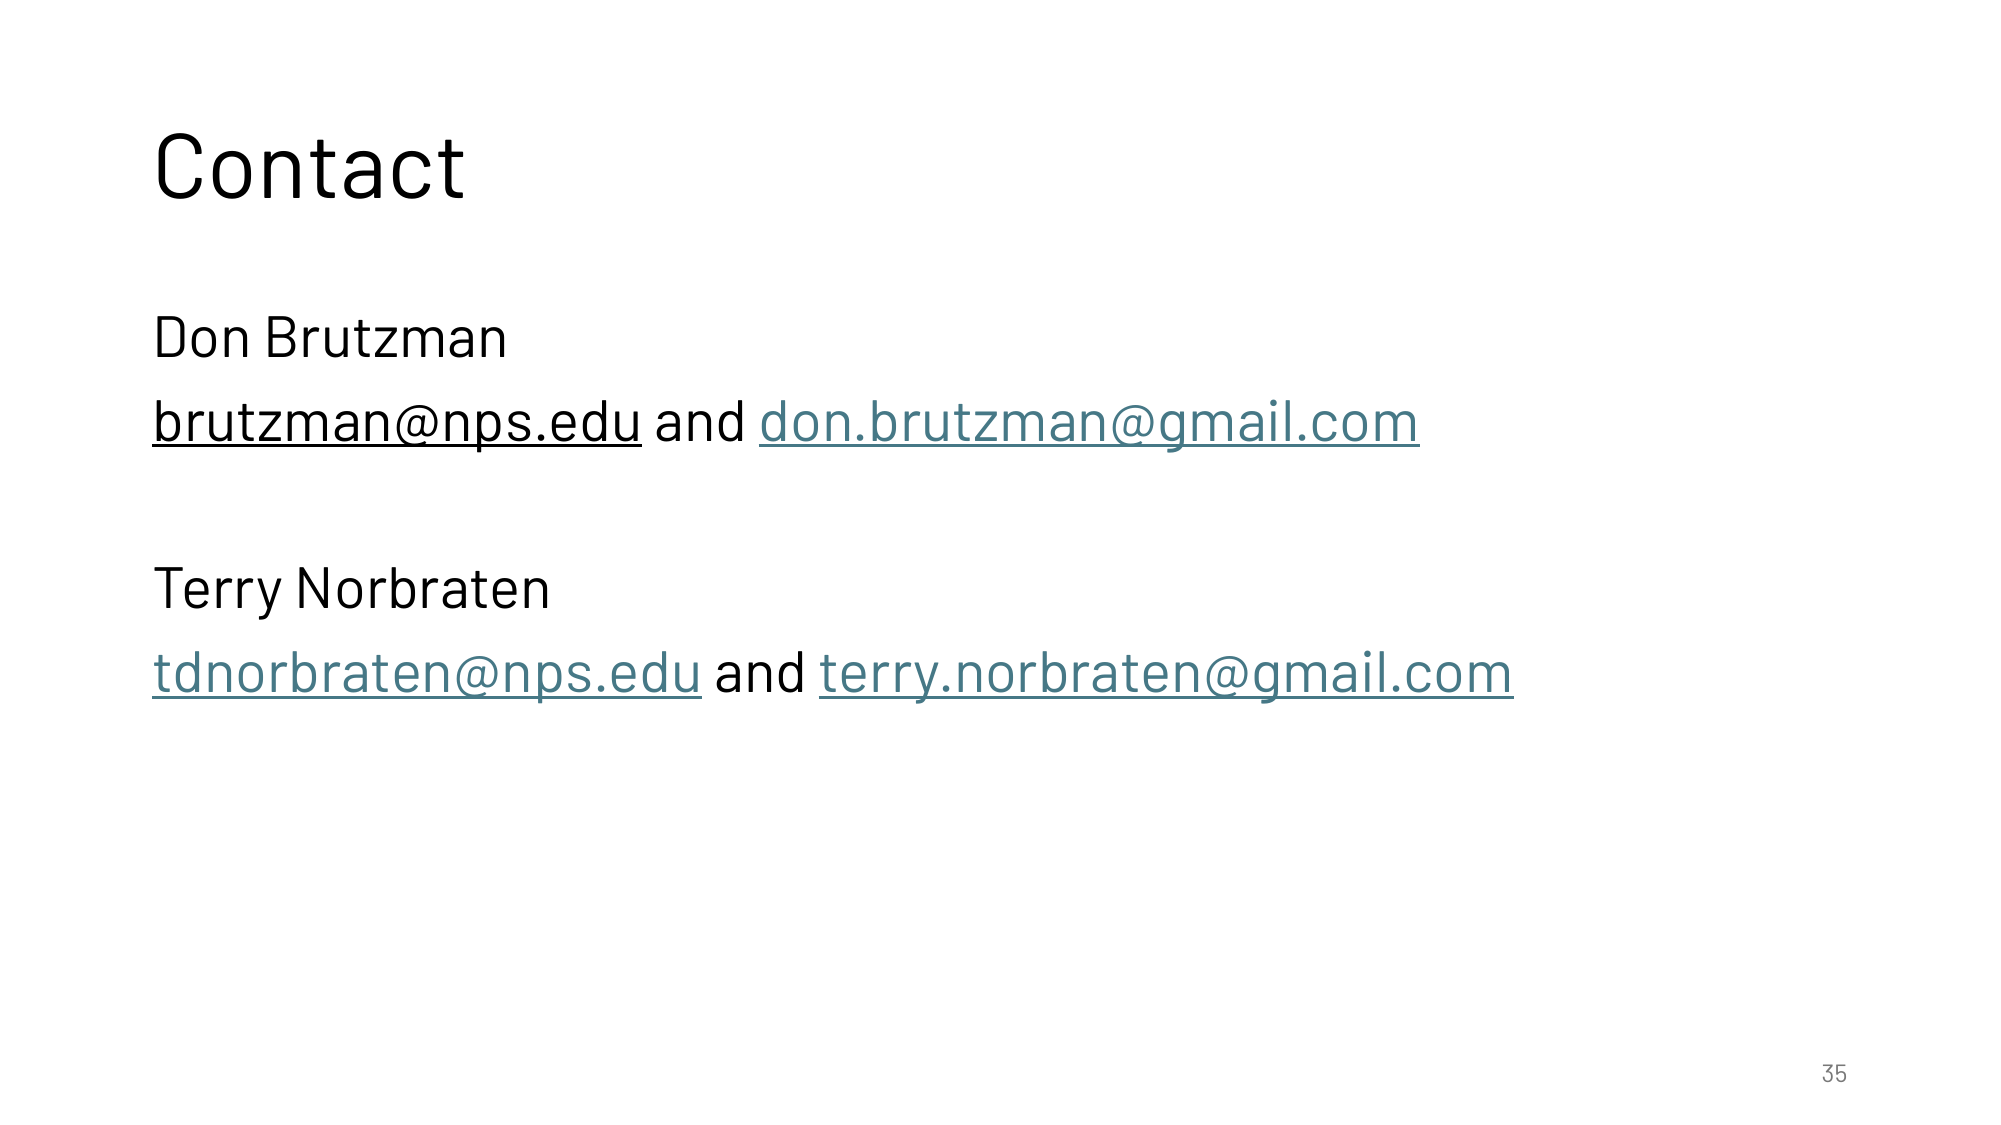

# Contact
Don Brutzman
brutzman@nps.edu and don.brutzman@gmail.com

Terry Norbraten
tdnorbraten@nps.edu and terry.norbraten@gmail.com
35